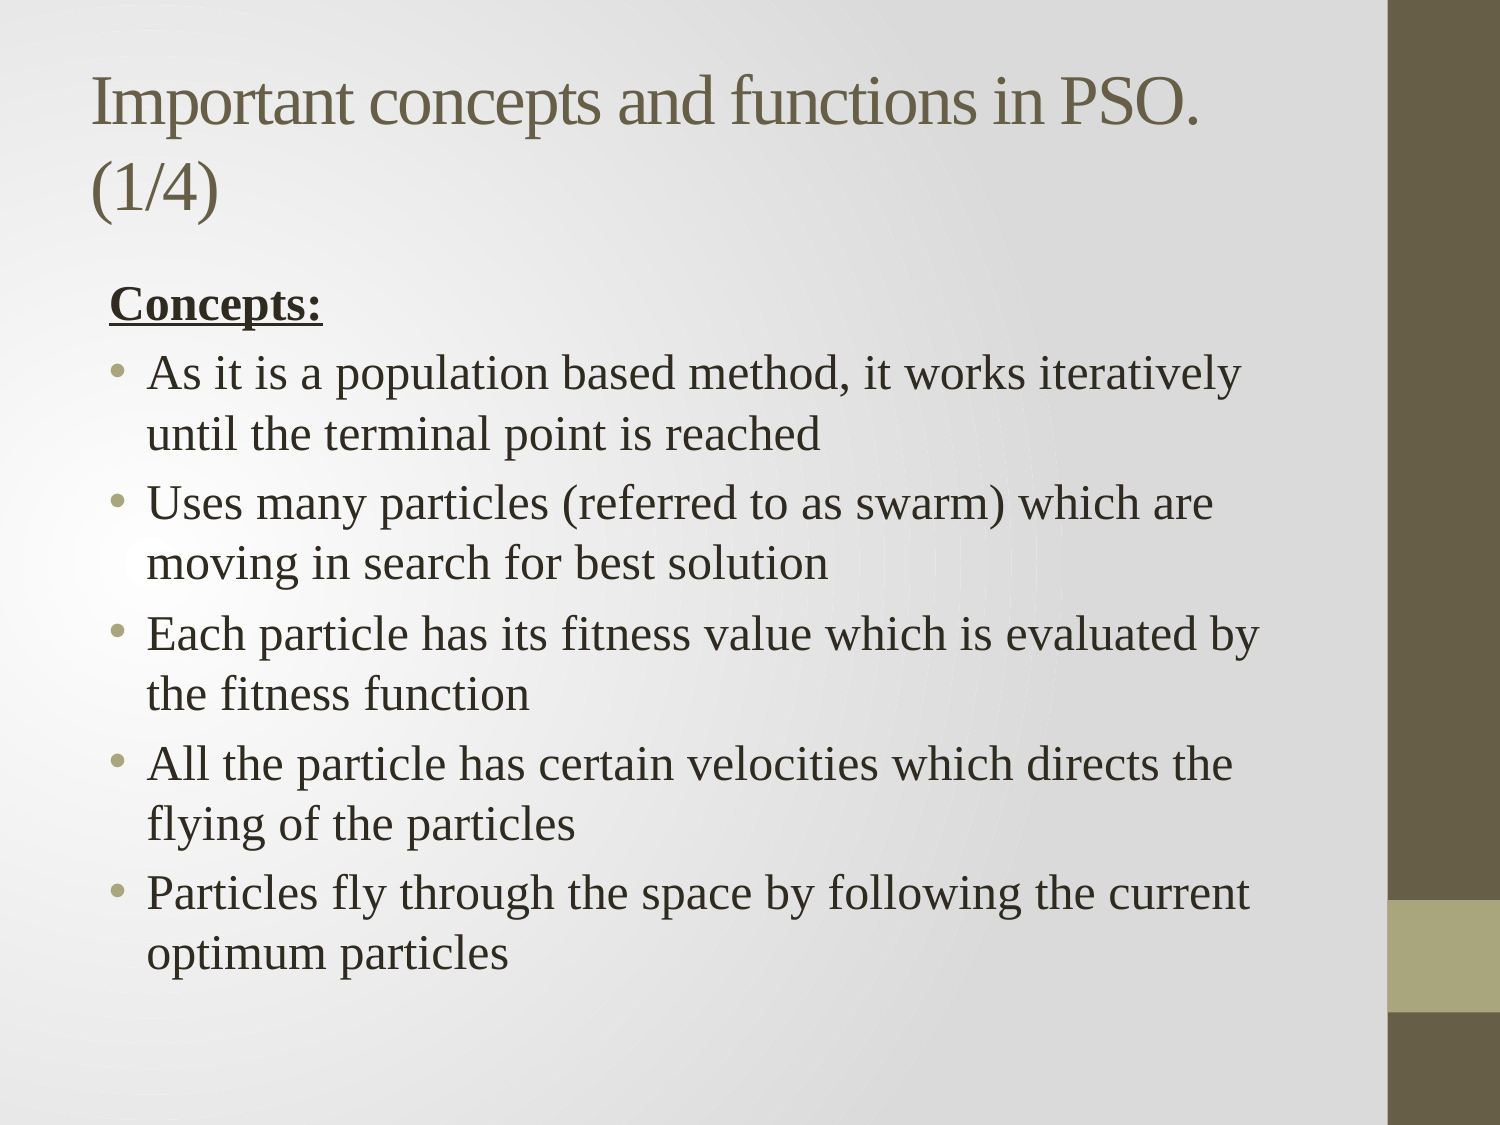

# Important concepts and functions in PSO. (1/4)
Concepts:
As it is a population based method, it works iteratively until the terminal point is reached
Uses many particles (referred to as swarm) which are moving in search for best solution
Each particle has its fitness value which is evaluated by the fitness function
All the particle has certain velocities which directs the flying of the particles
Particles fly through the space by following the current optimum particles